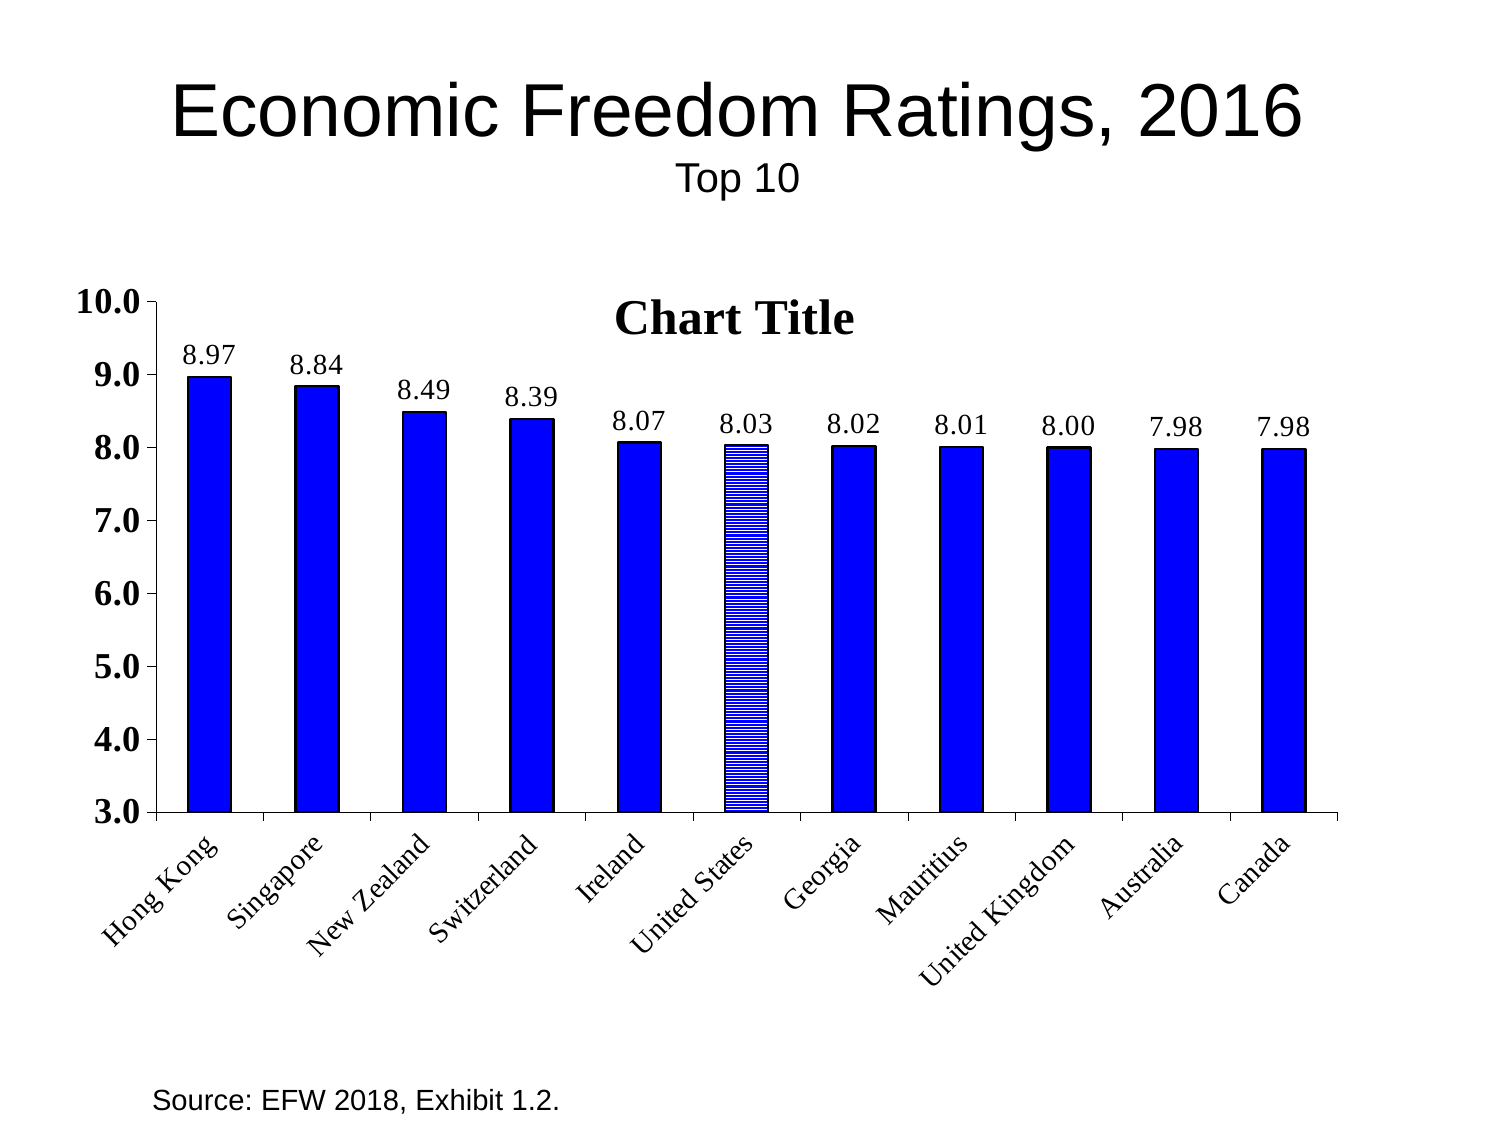

Economic Freedom Ratings, 2016
Top 10

### Chart:

| Category |  |
|---|---|
| Hong Kong | 8.97 |
| Singapore | 8.84 |
| New Zealand | 8.49 |
| Switzerland | 8.39 |
| Ireland | 8.07 |
| United States | 8.03 |
| Georgia | 8.02 |
| Mauritius | 8.01 |
| United Kingdom | 8.0 |
| Australia | 7.98 |
| Canada | 7.98 |
Source: EFW 2018, Exhibit 1.2.